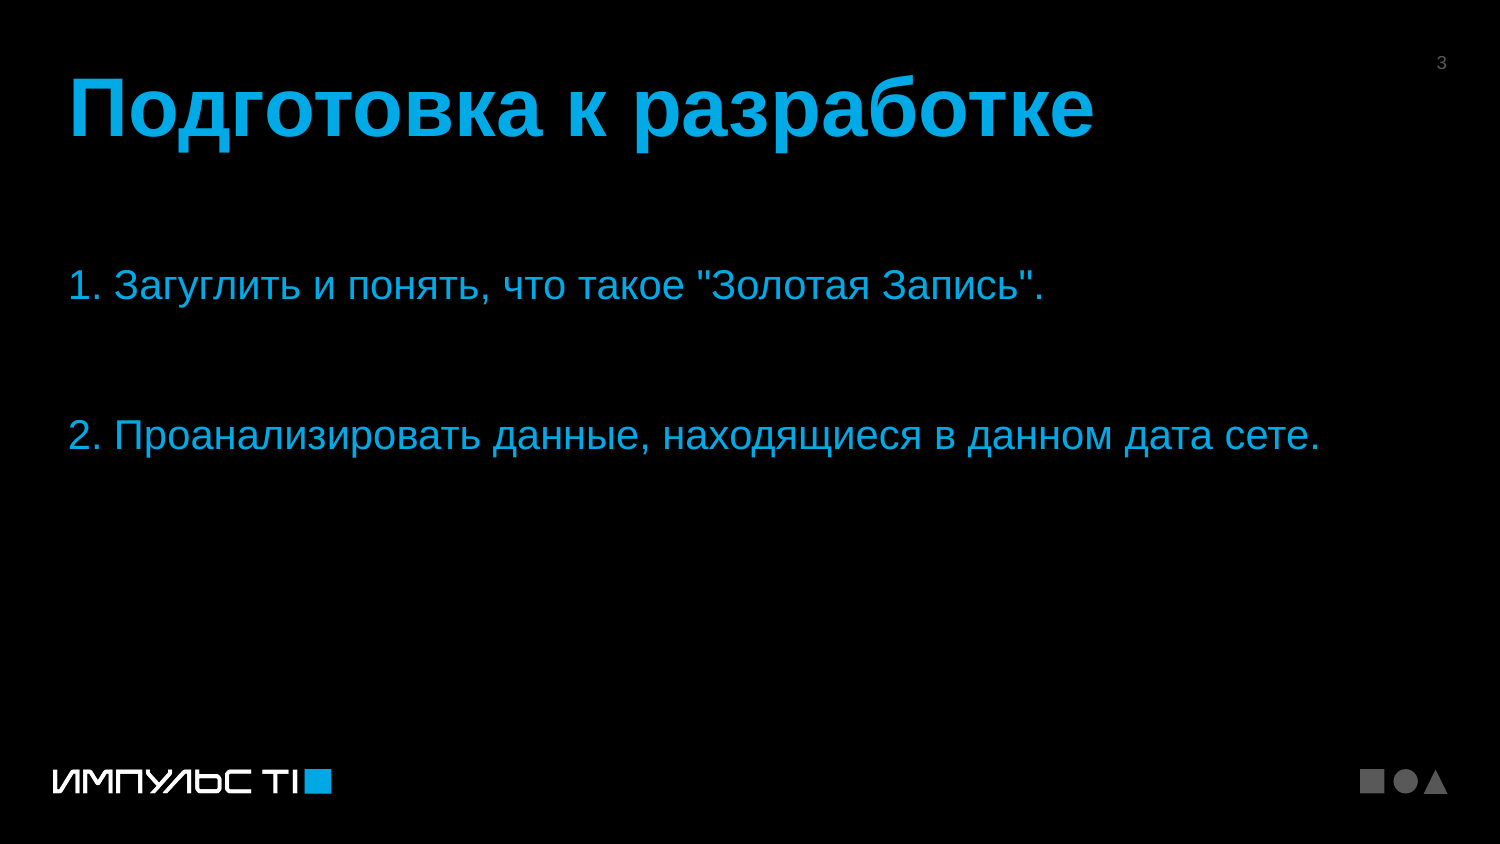

Подготовка к разработке
1. Загуглить и понять, что такое "Золотая Запись".

2. Проанализировать данные, находящиеся в данном дата сете.